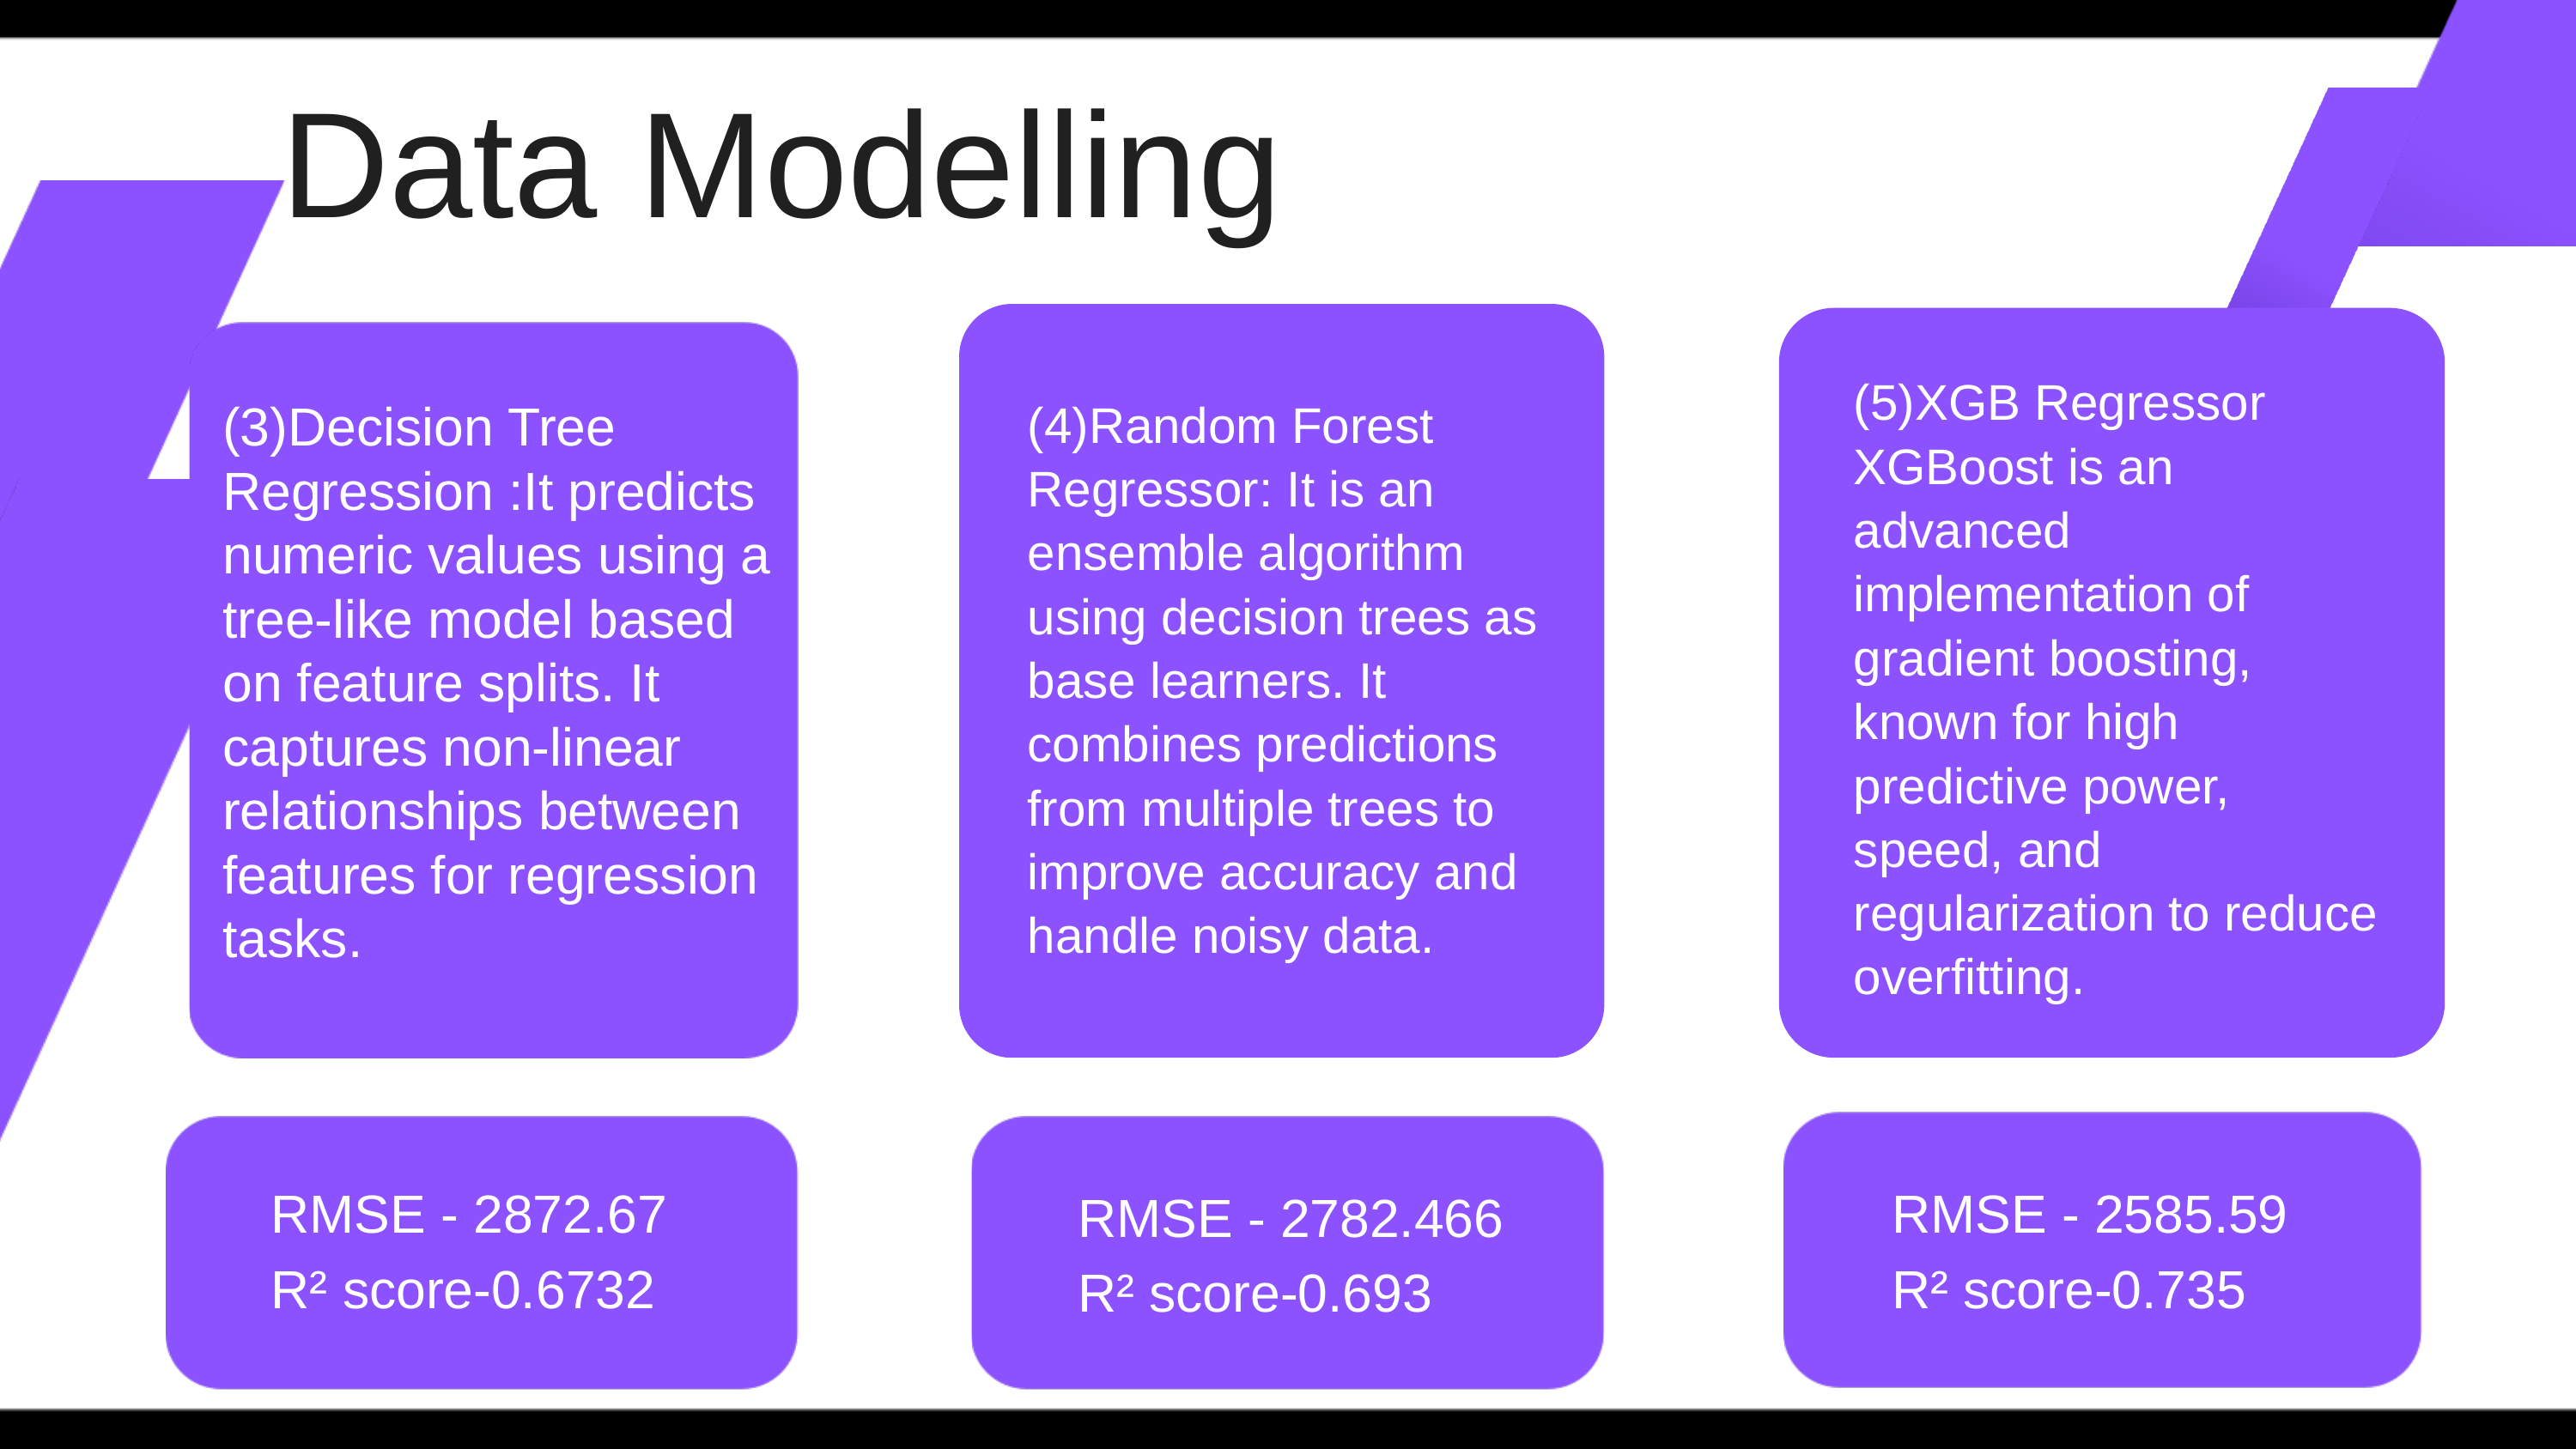

Data Modelling

(5)XGB Regressor
XGBoost is an advanced implementation of gradient boosting, known for high predictive power, speed, and regularization to reduce overfitting.
(4)Random Forest Regressor: It is an ensemble algorithm using decision trees as base learners. It combines predictions from multiple trees to improve accuracy and handle noisy data.
(3)Decision Tree Regression :It predicts numeric values using a tree-like model based on feature splits. It captures non-linear relationships between features for regression tasks.

RMSE - 2872.67
R² score-0.6732
RMSE - 2585.59
R² score-0.735
RMSE - 2782.466
R² score-0.693